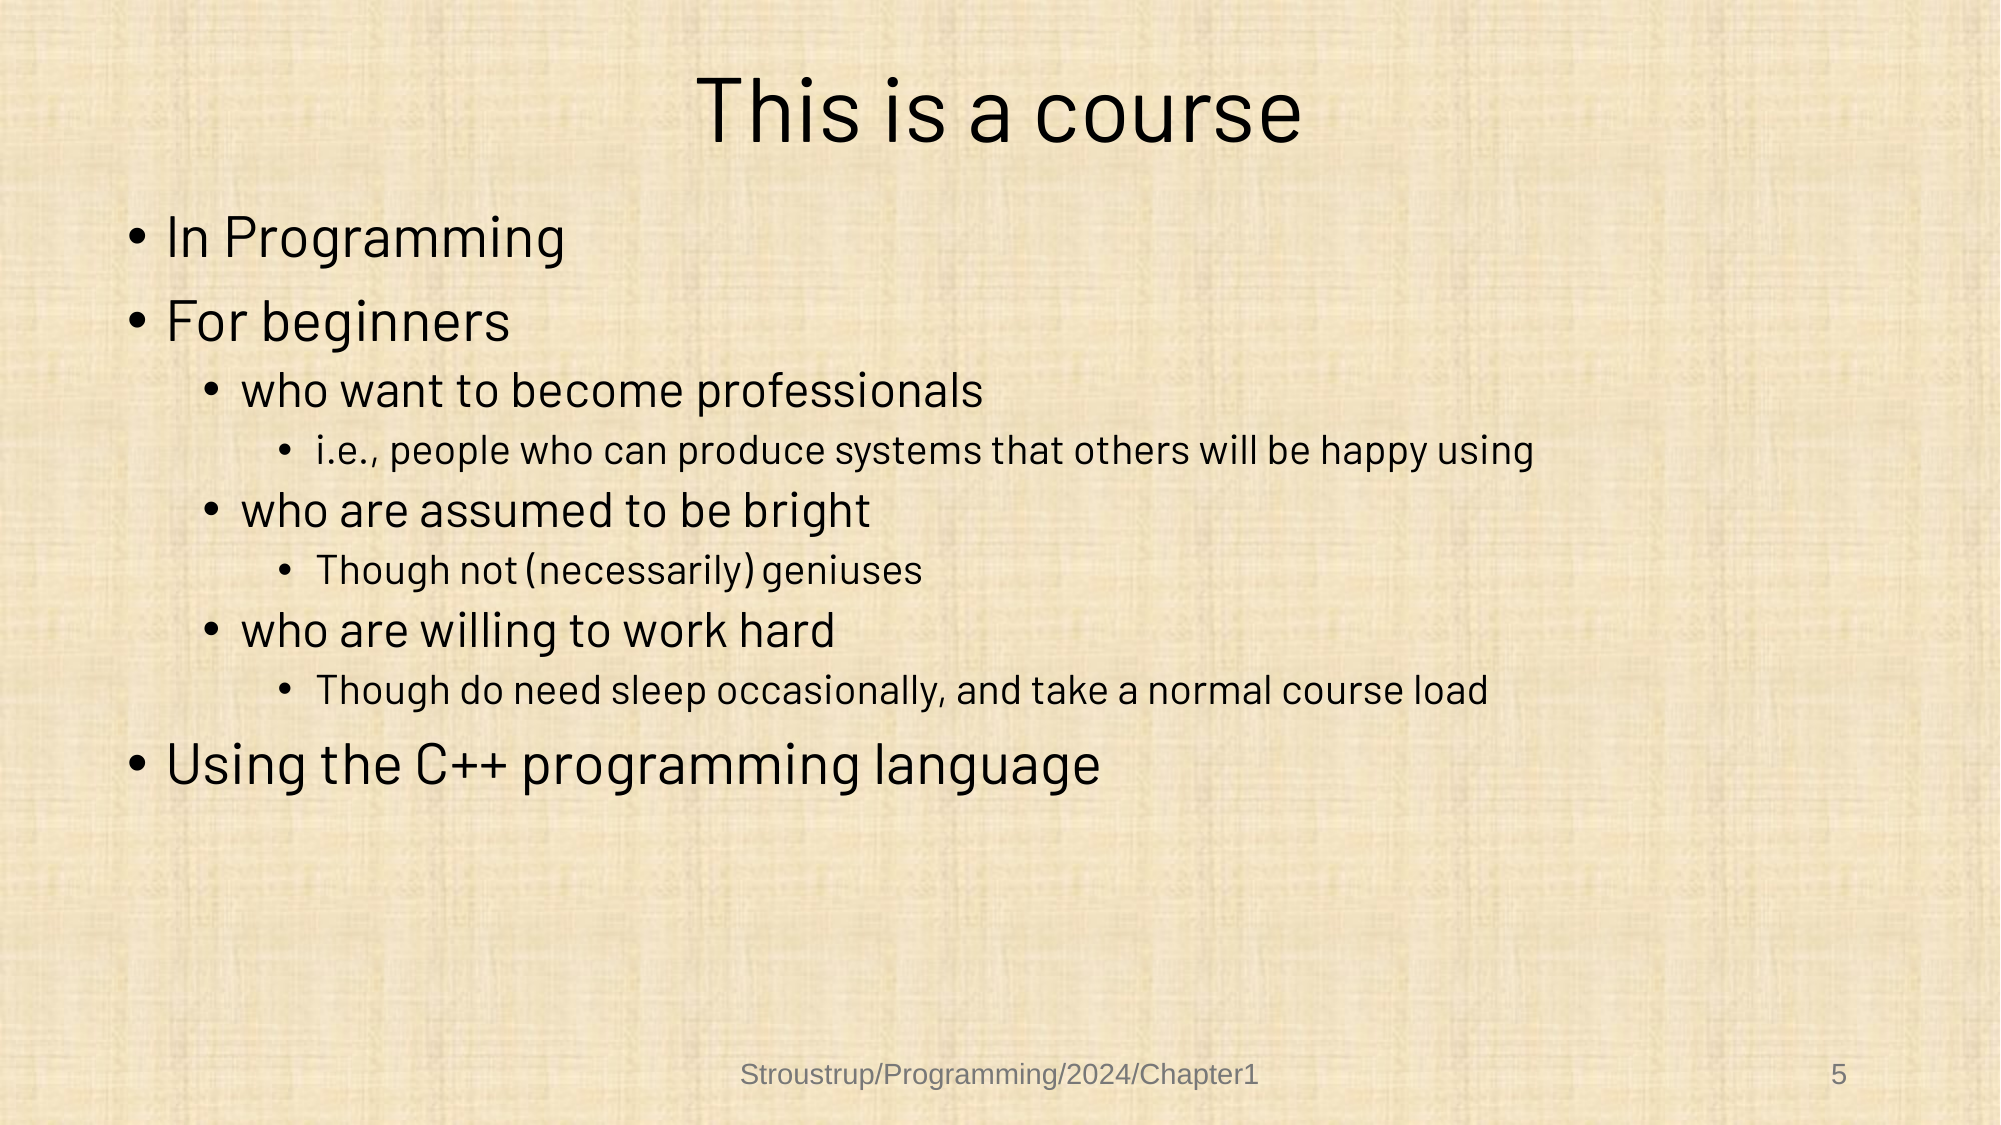

# This is a course
In Programming
For beginners
who want to become professionals
i.e., people who can produce systems that others will be happy using
who are assumed to be bright
Though not (necessarily) geniuses
who are willing to work hard
Though do need sleep occasionally, and take a normal course load
Using the C++ programming language
Stroustrup/Programming/2024/Chapter1
5